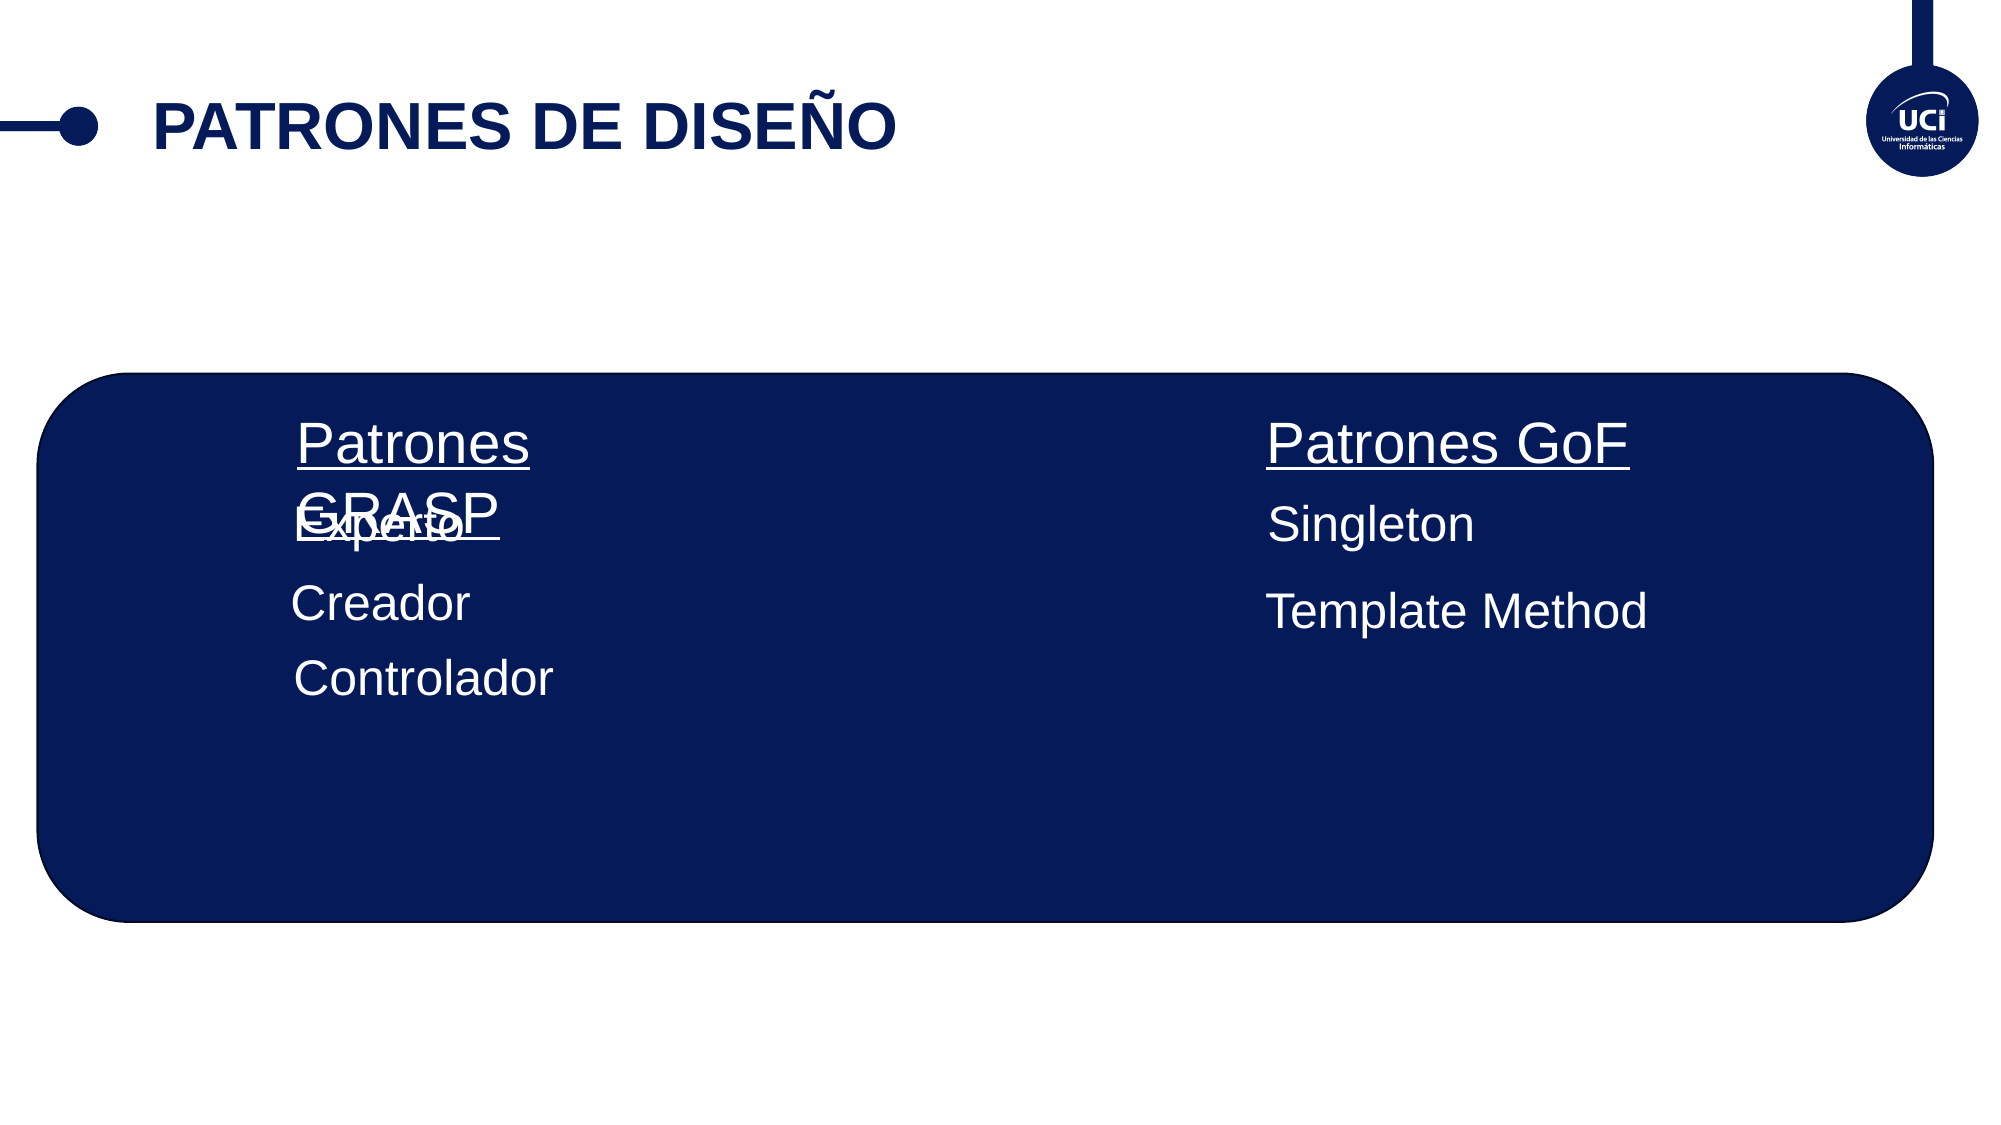

# PATRONES DE DISEÑO

Patrones GRASP
Patrones GoF
Experto
Singleton
Creador
Template Method
Controlador